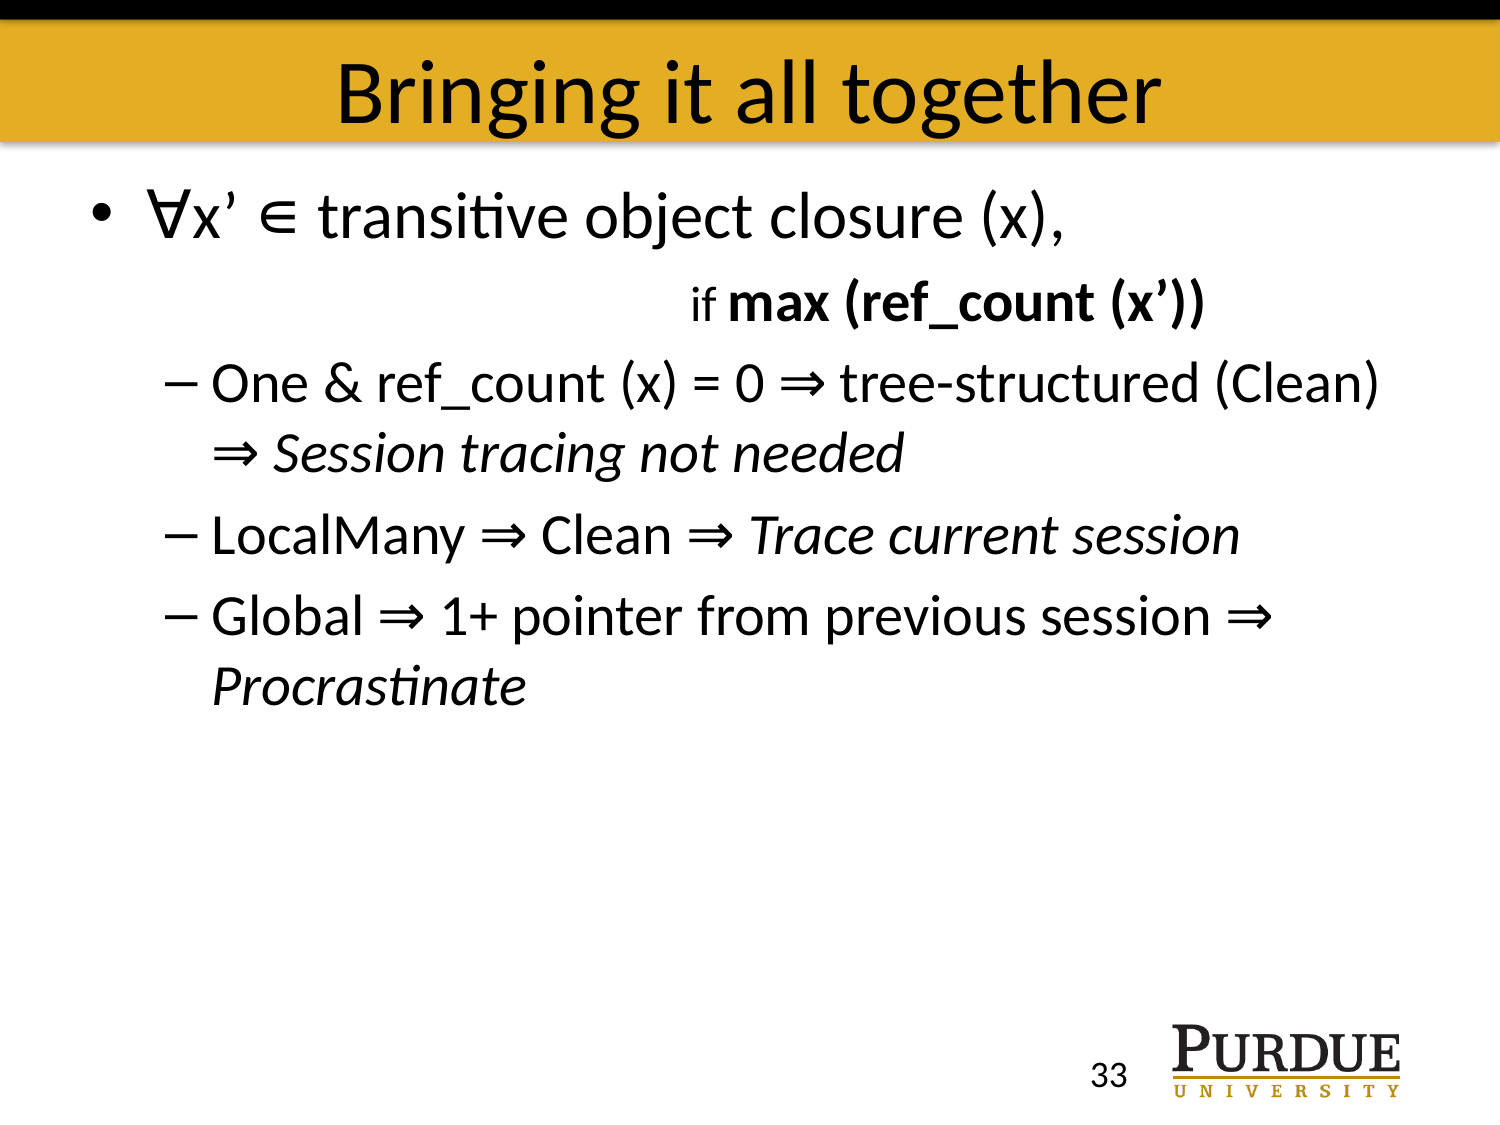

# Bringing it all together
∀x’ ∊ transitive object closure (x),
			if max (ref_count (x’))
One & ref_count (x) = 0 ⇒ tree-structured (Clean) ⇒ Session tracing not needed
LocalMany ⇒ Clean ⇒ Trace current session
Global ⇒ 1+ pointer from previous session ⇒ Procrastinate

33